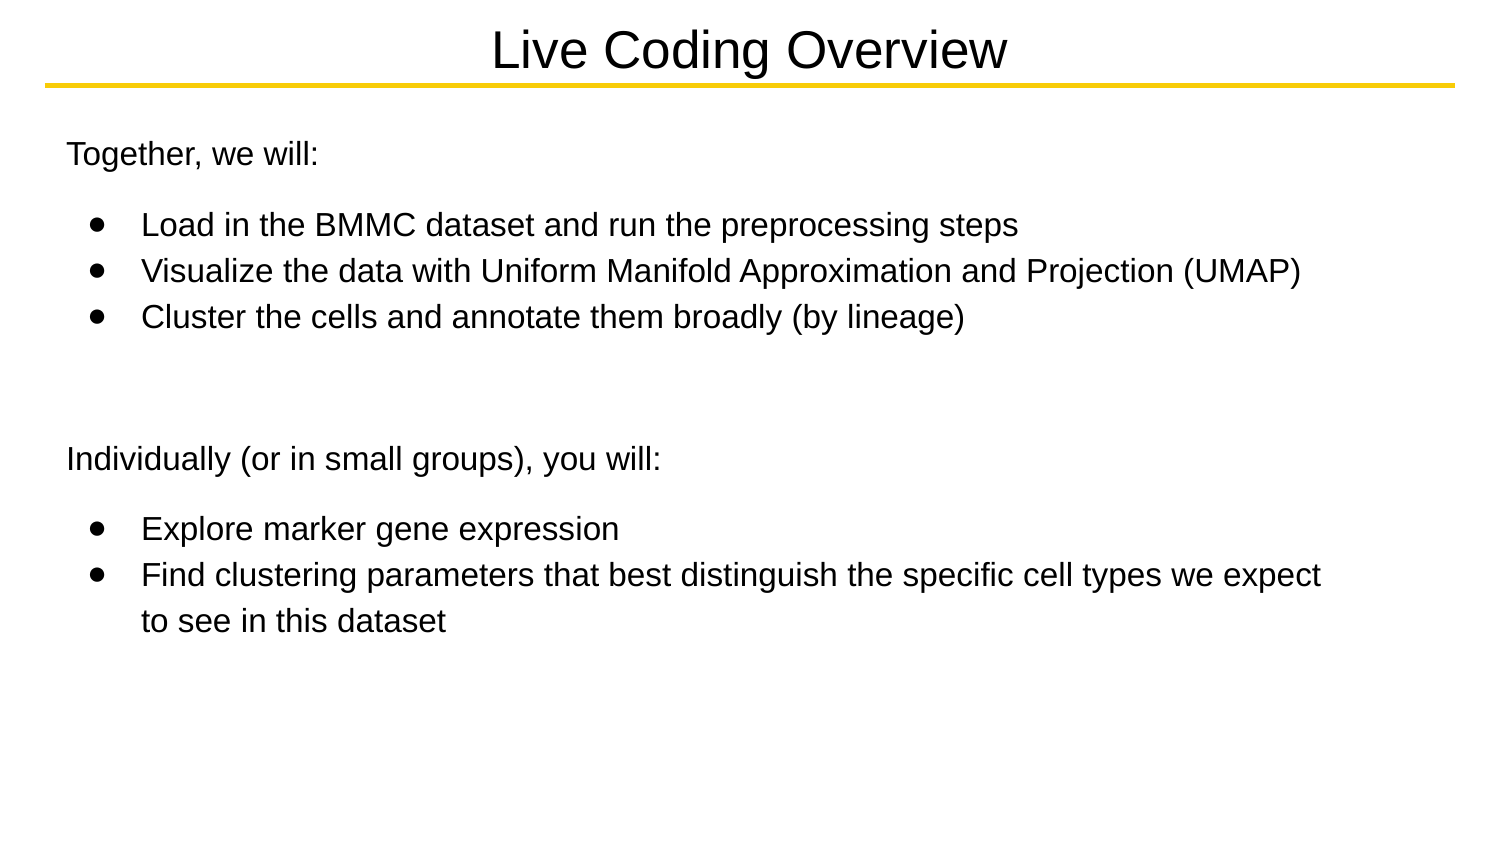

# Live Coding Overview

Together, we will:
Load in the BMMC dataset and run the preprocessing steps
Visualize the data with Uniform Manifold Approximation and Projection (UMAP)
Cluster the cells and annotate them broadly (by lineage)

Individually (or in small groups), you will:
Explore marker gene expression
Find clustering parameters that best distinguish the specific cell types we expect to see in this dataset